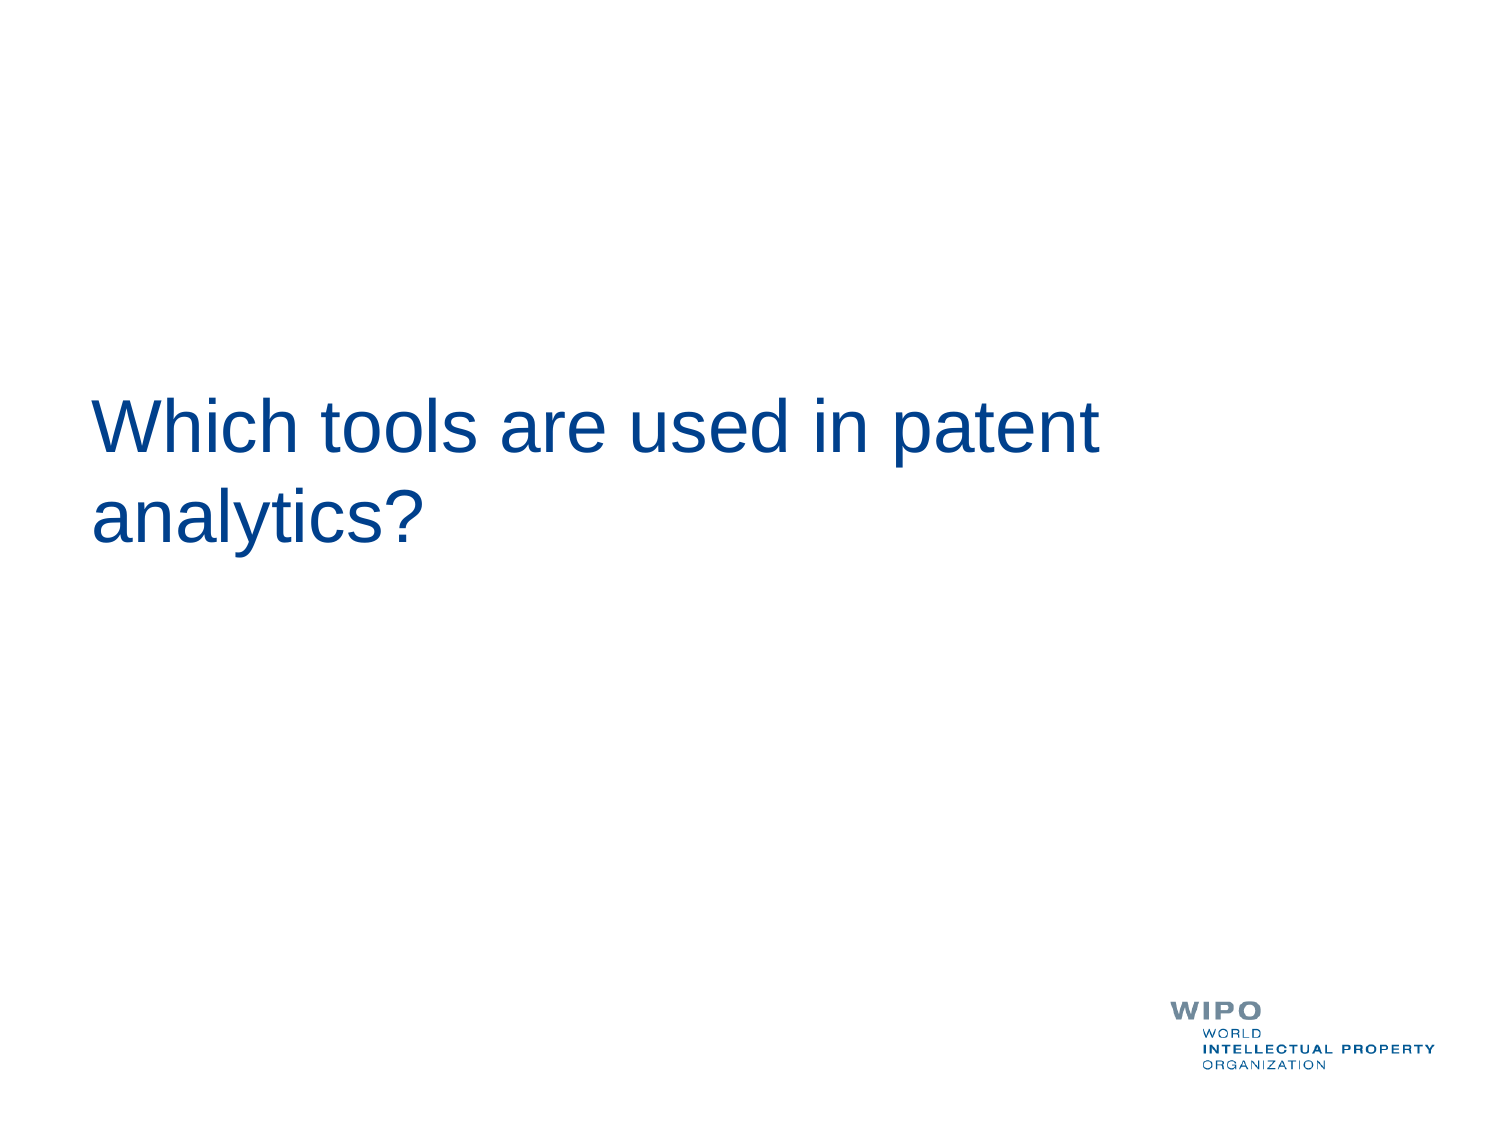

# Which tools are used in patent analytics?